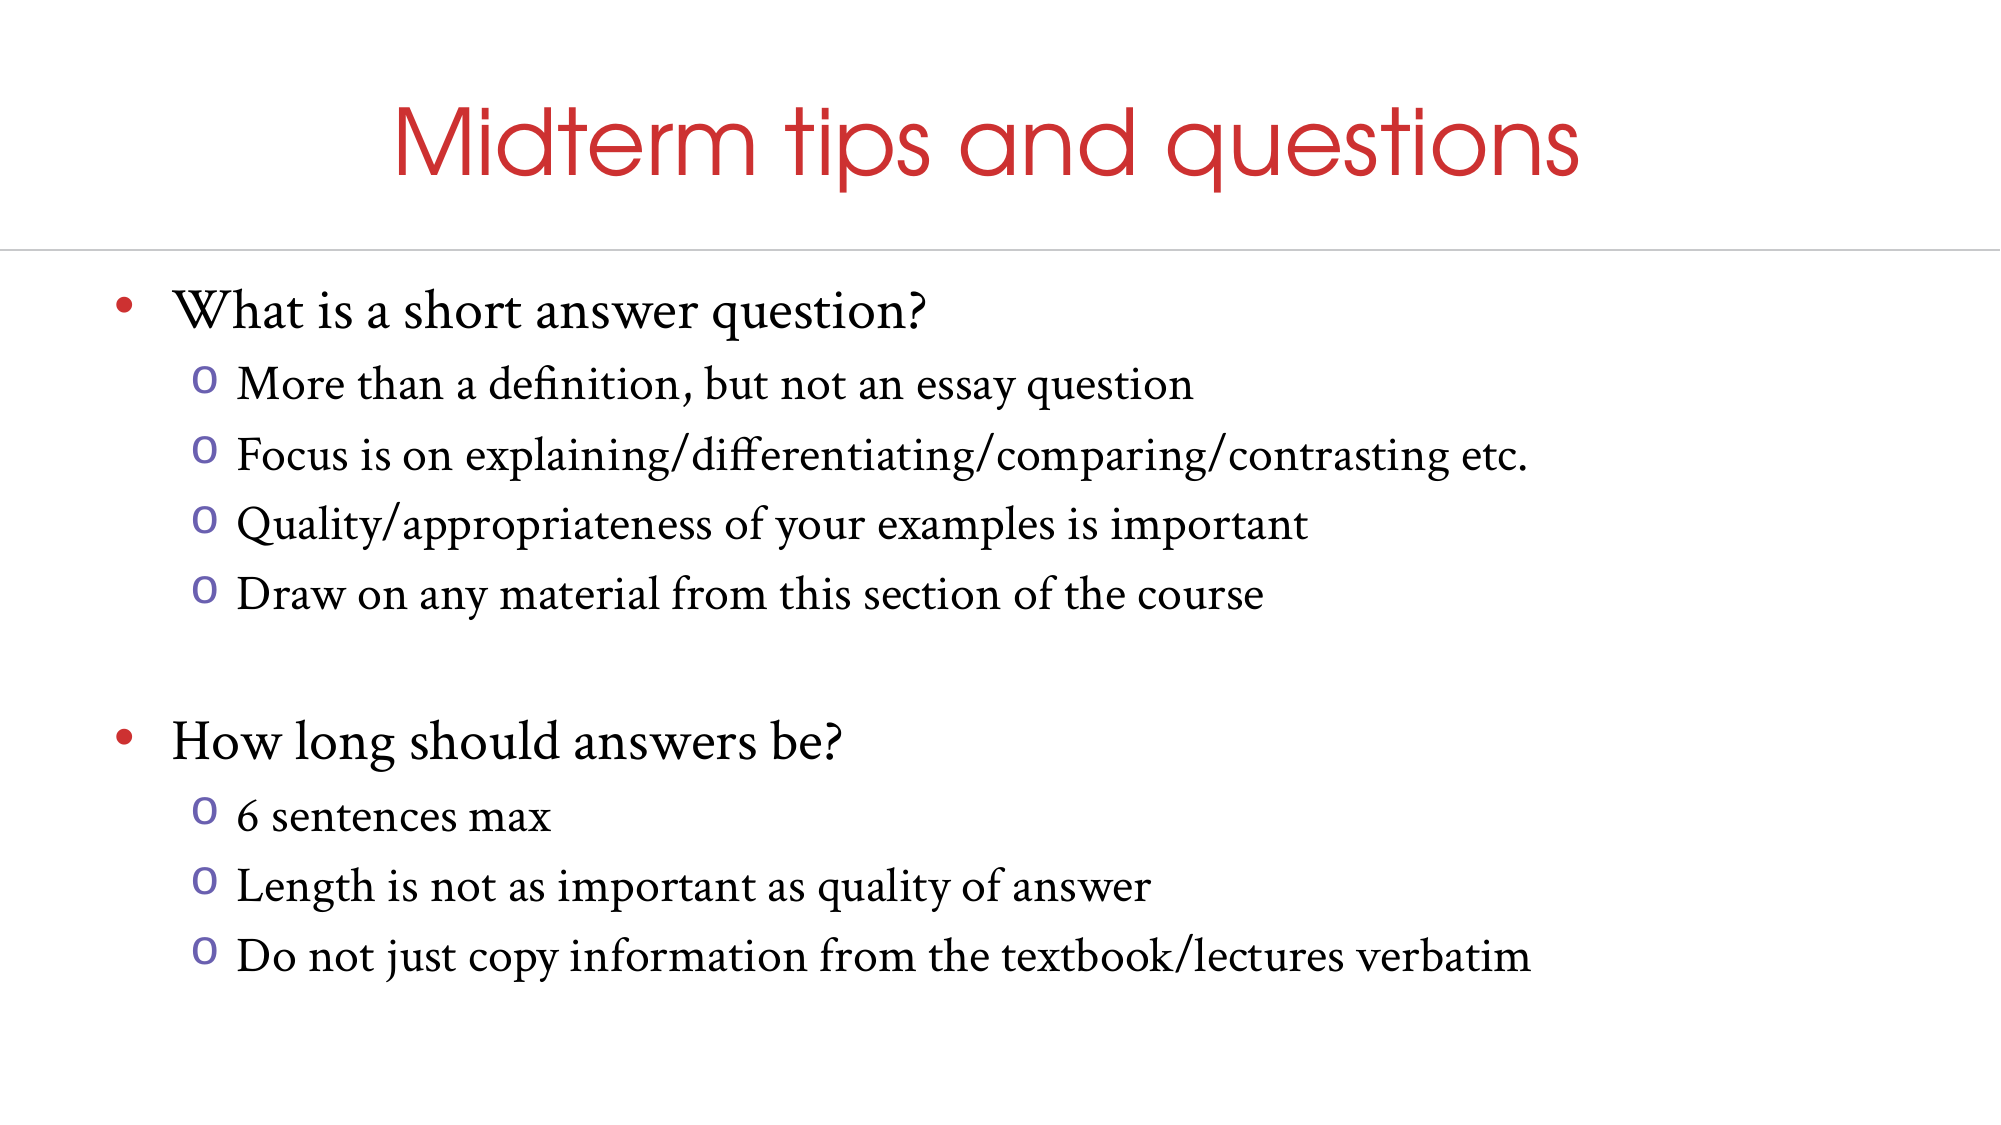

# Midterm tips and questions
What is a short answer question?
More than a definition, but not an essay question
Focus is on explaining/differentiating/comparing/contrasting etc.
Quality/appropriateness of your examples is important
Draw on any material from this section of the course

How long should answers be?
6 sentences max
Length is not as important as quality of answer
Do not just copy information from the textbook/lectures verbatim